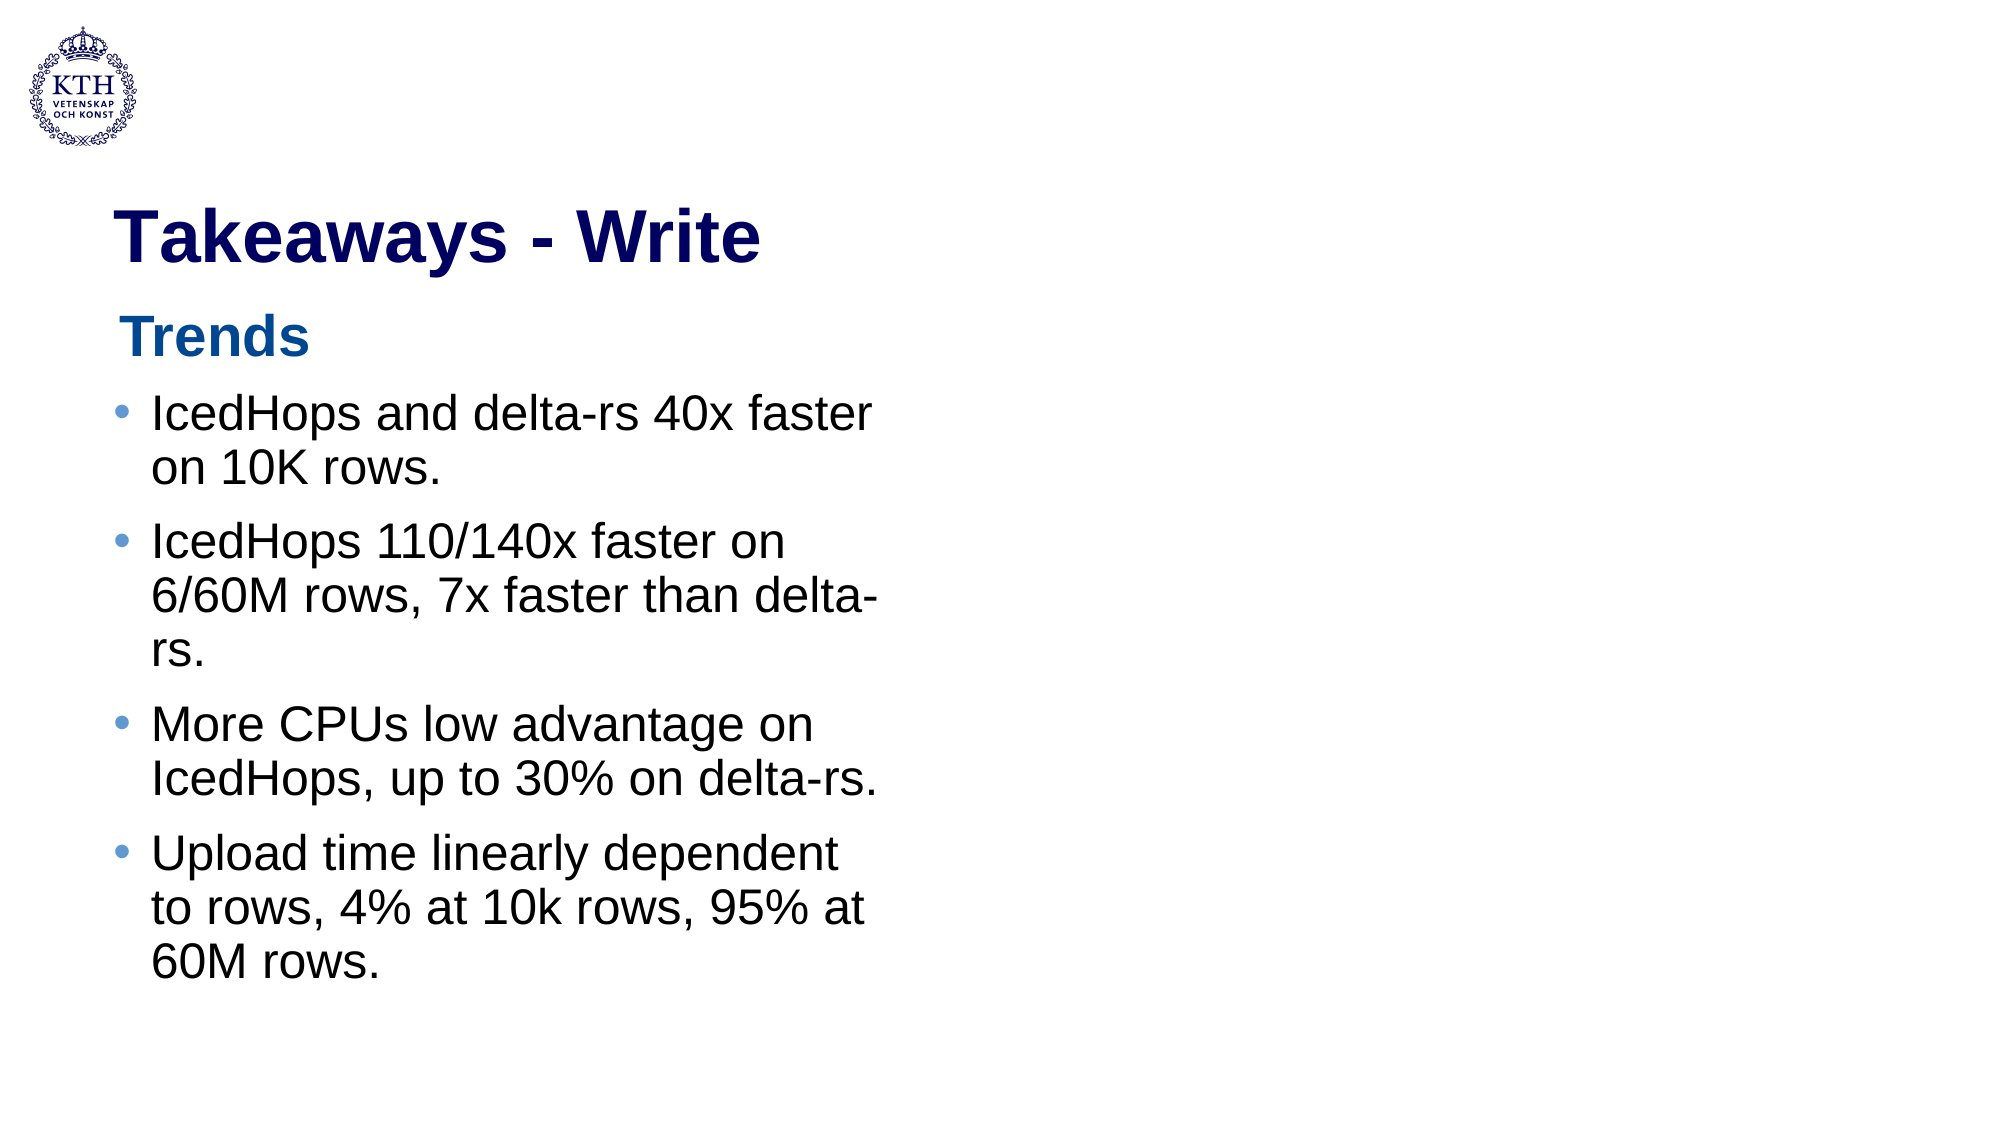

# Takeaways - Write
Trends
IcedHops and delta-rs 40x faster on 10K rows.
IcedHops 110/140x faster on 6/60M rows, 7x faster than delta-rs.
More CPUs low advantage on IcedHops, up to 30% on delta-rs.
Upload time linearly dependent to rows, 4% at 10k rows, 95% at 60M rows.
45